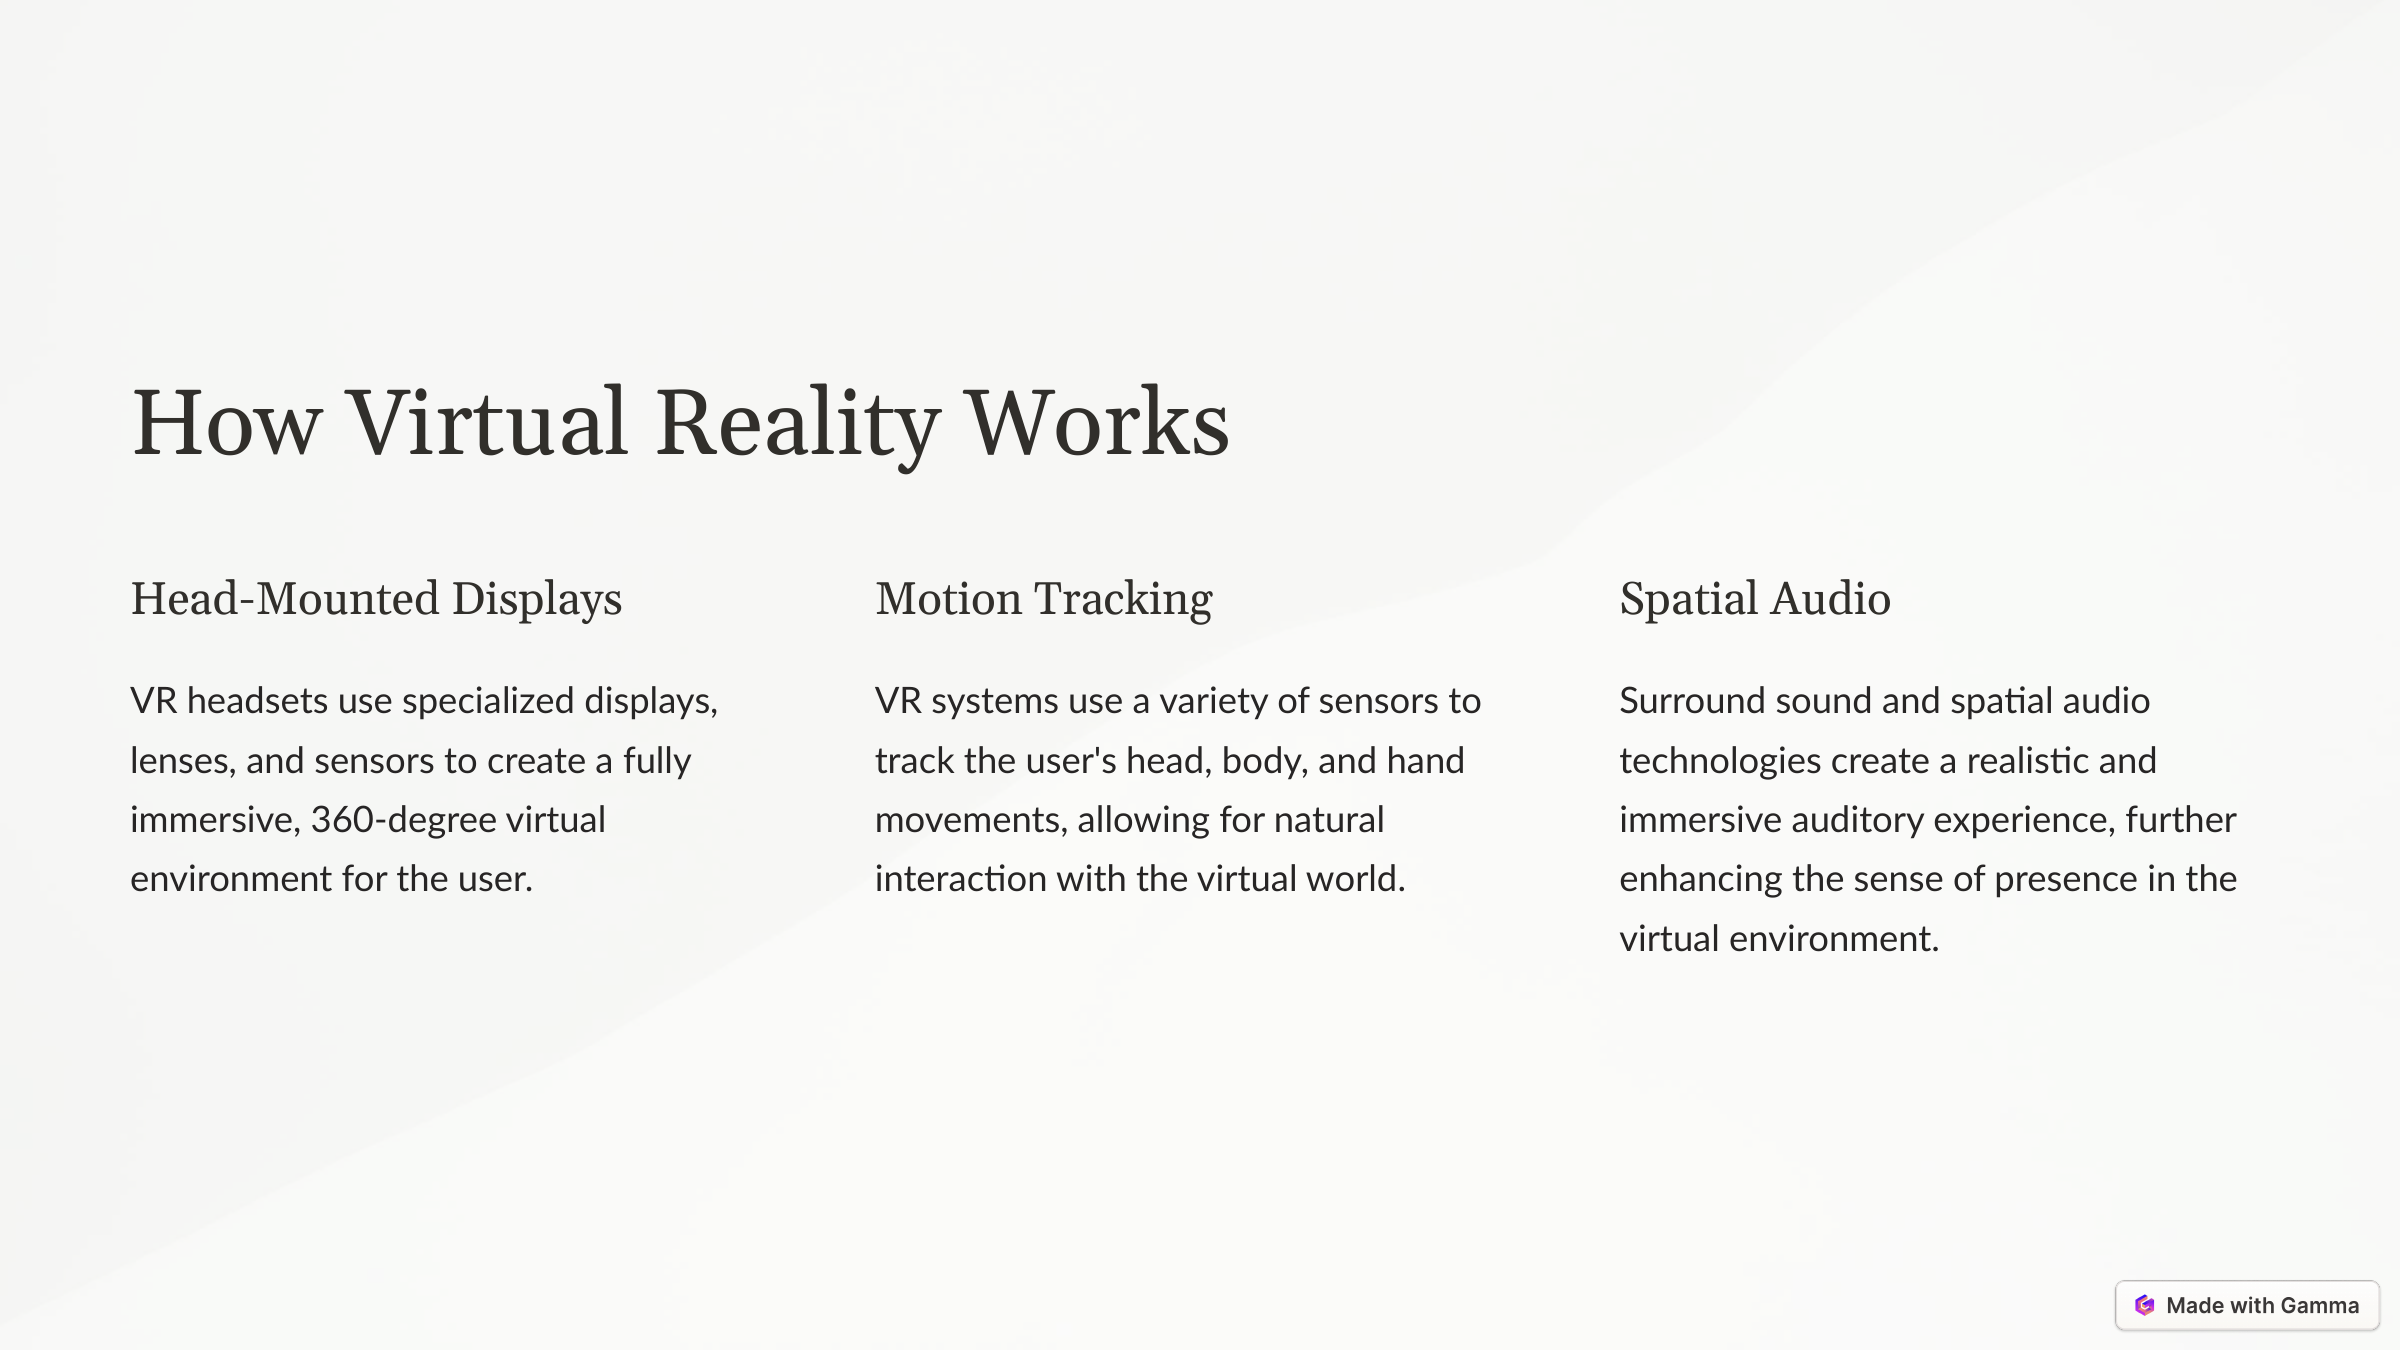

How Virtual Reality Works
Head-Mounted Displays
Motion Tracking
Spatial Audio
VR headsets use specialized displays, lenses, and sensors to create a fully immersive, 360-degree virtual environment for the user.
VR systems use a variety of sensors to track the user's head, body, and hand movements, allowing for natural interaction with the virtual world.
Surround sound and spatial audio technologies create a realistic and immersive auditory experience, further enhancing the sense of presence in the virtual environment.